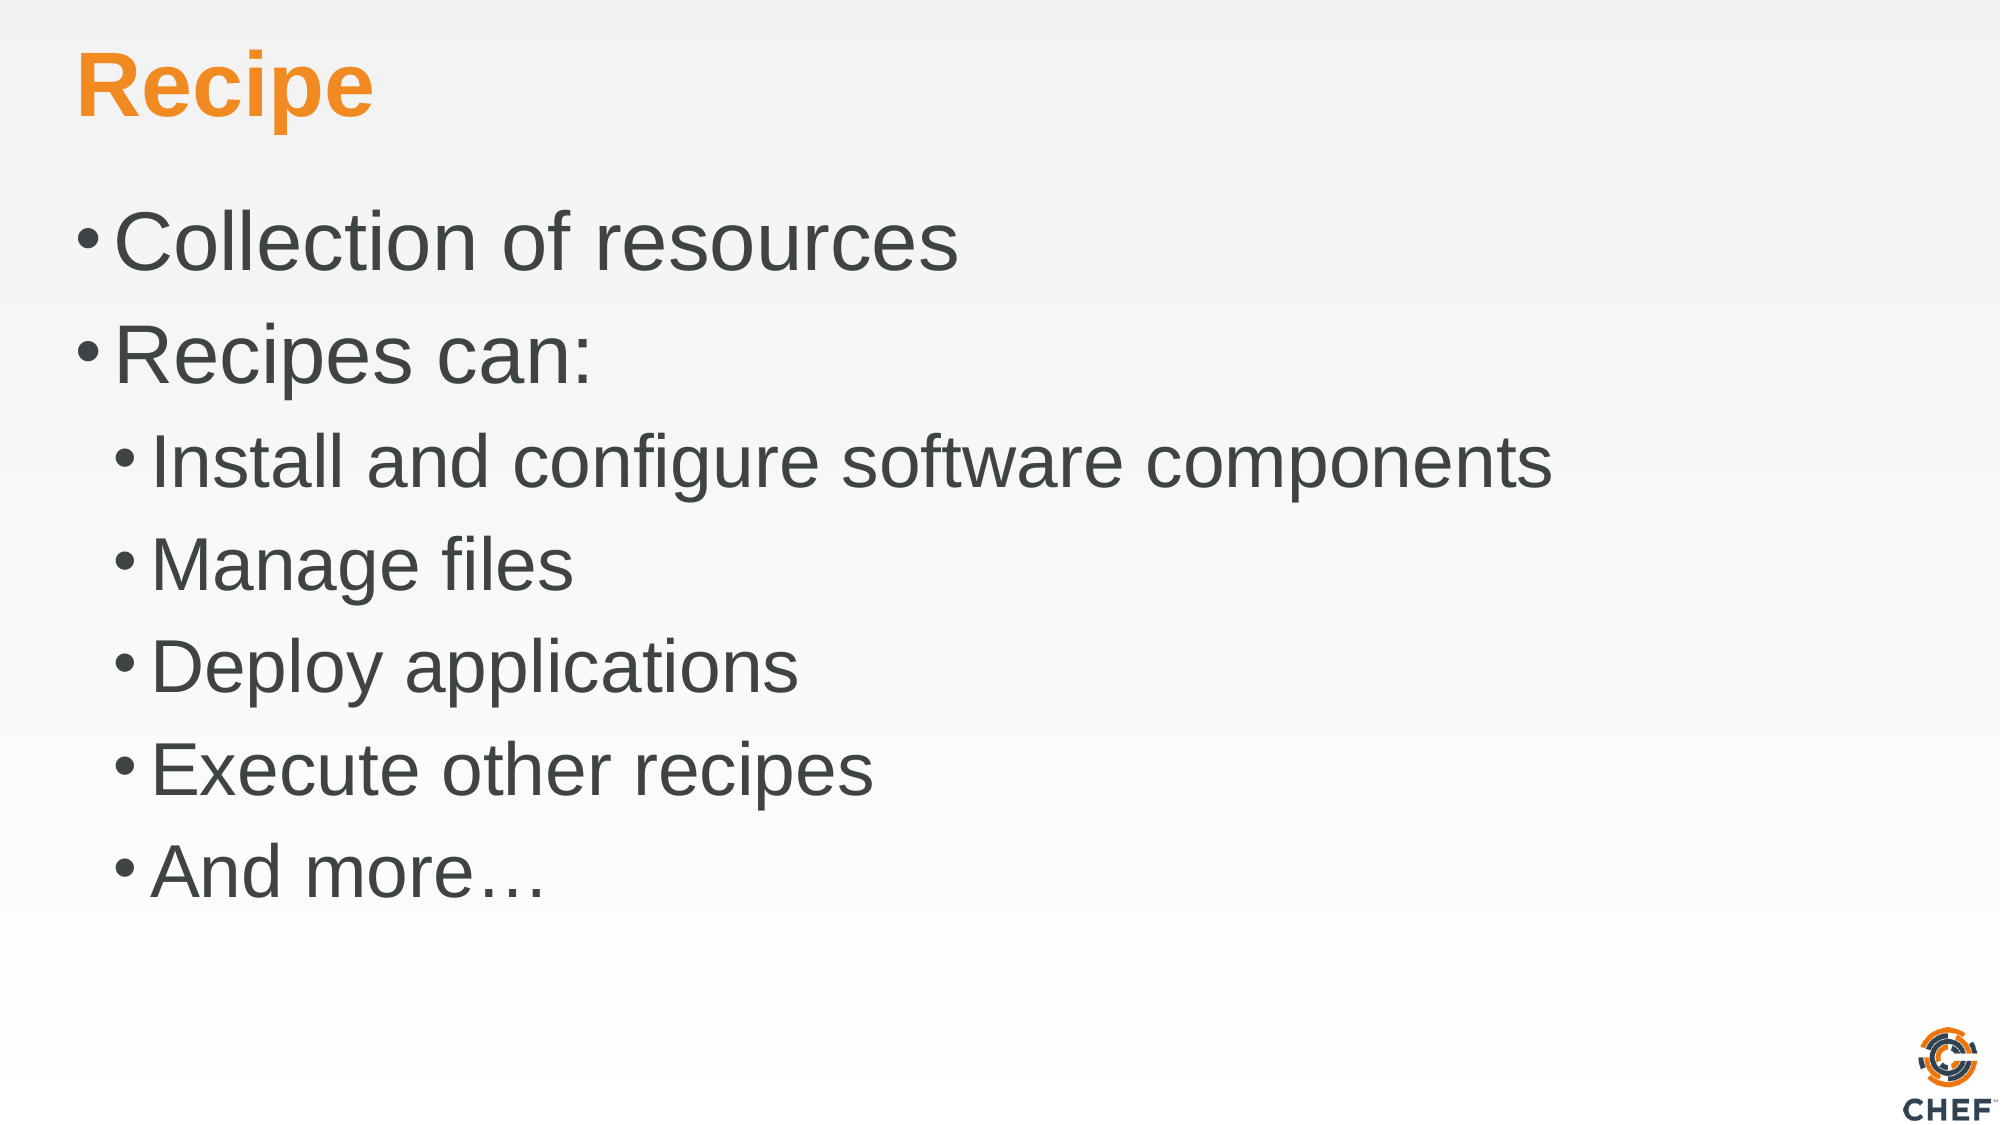

# Recipe
Collection of resources
Recipes can:
Install and configure software components
Manage files
Deploy applications
Execute other recipes
And more…